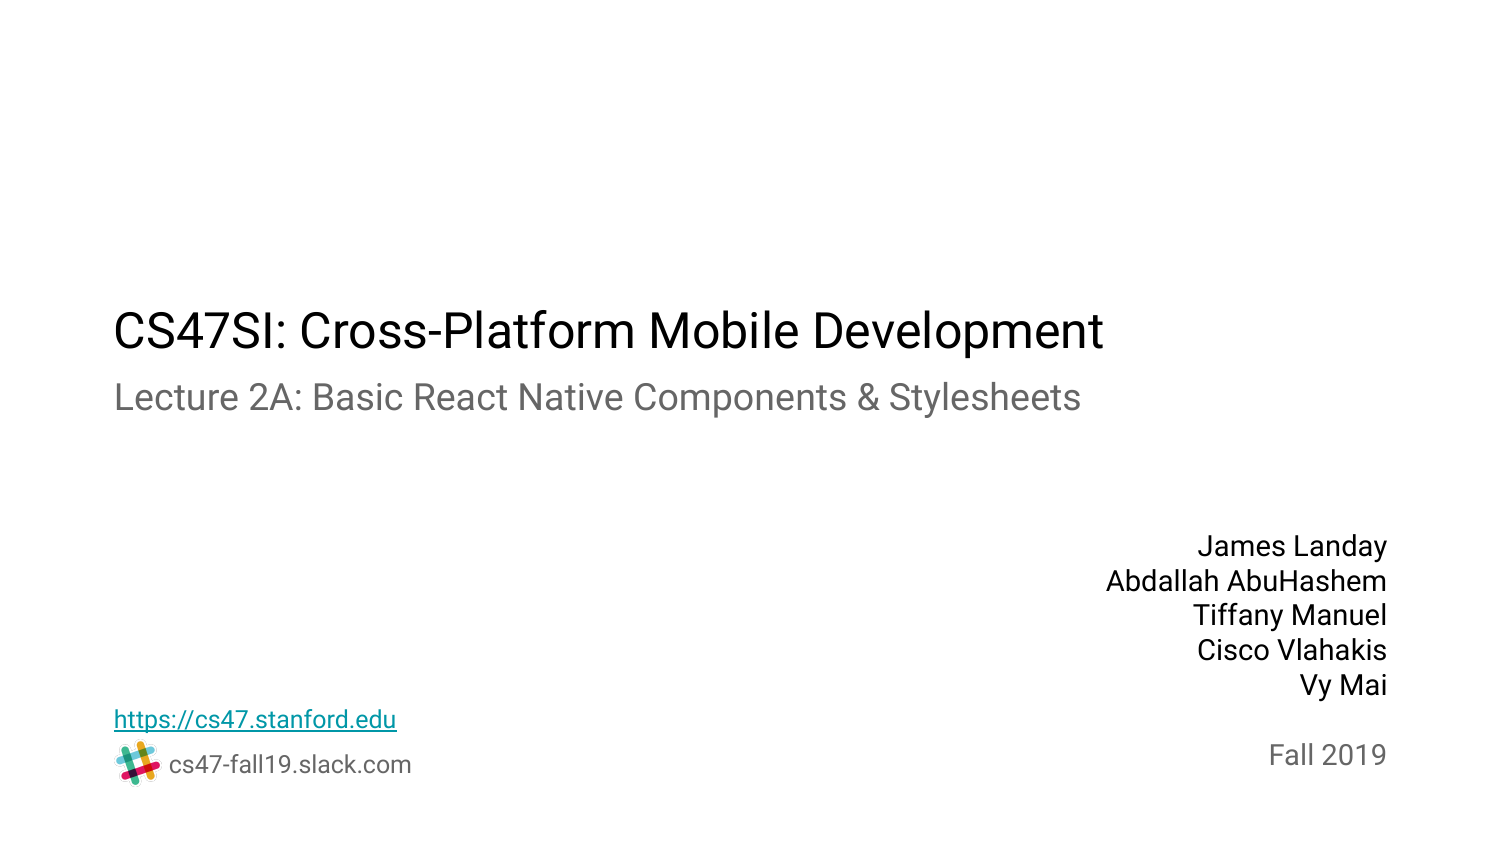

Lecture 2A: Basic React Native Components & Stylesheets